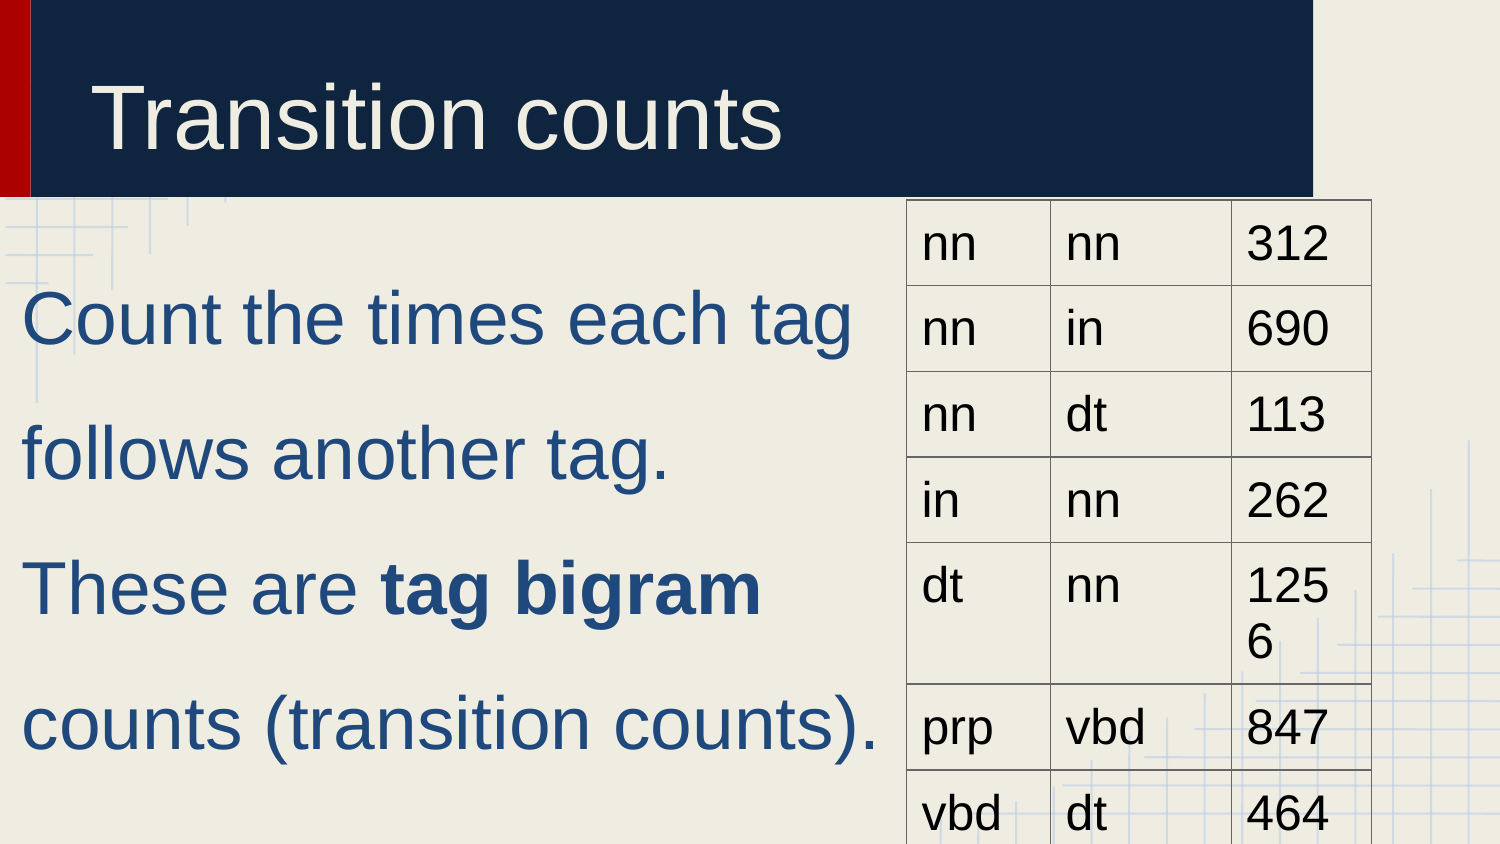

# Transition counts
| nn | nn | 312 |
| --- | --- | --- |
| nn | in | 690 |
| nn | dt | 113 |
| in | nn | 262 |
| dt | nn | 1256 |
| prp | vbd | 847 |
| vbd | dt | 464 |
|  |  |  |
Count the times each tag follows another tag.
These are tag bigram counts (transition counts).